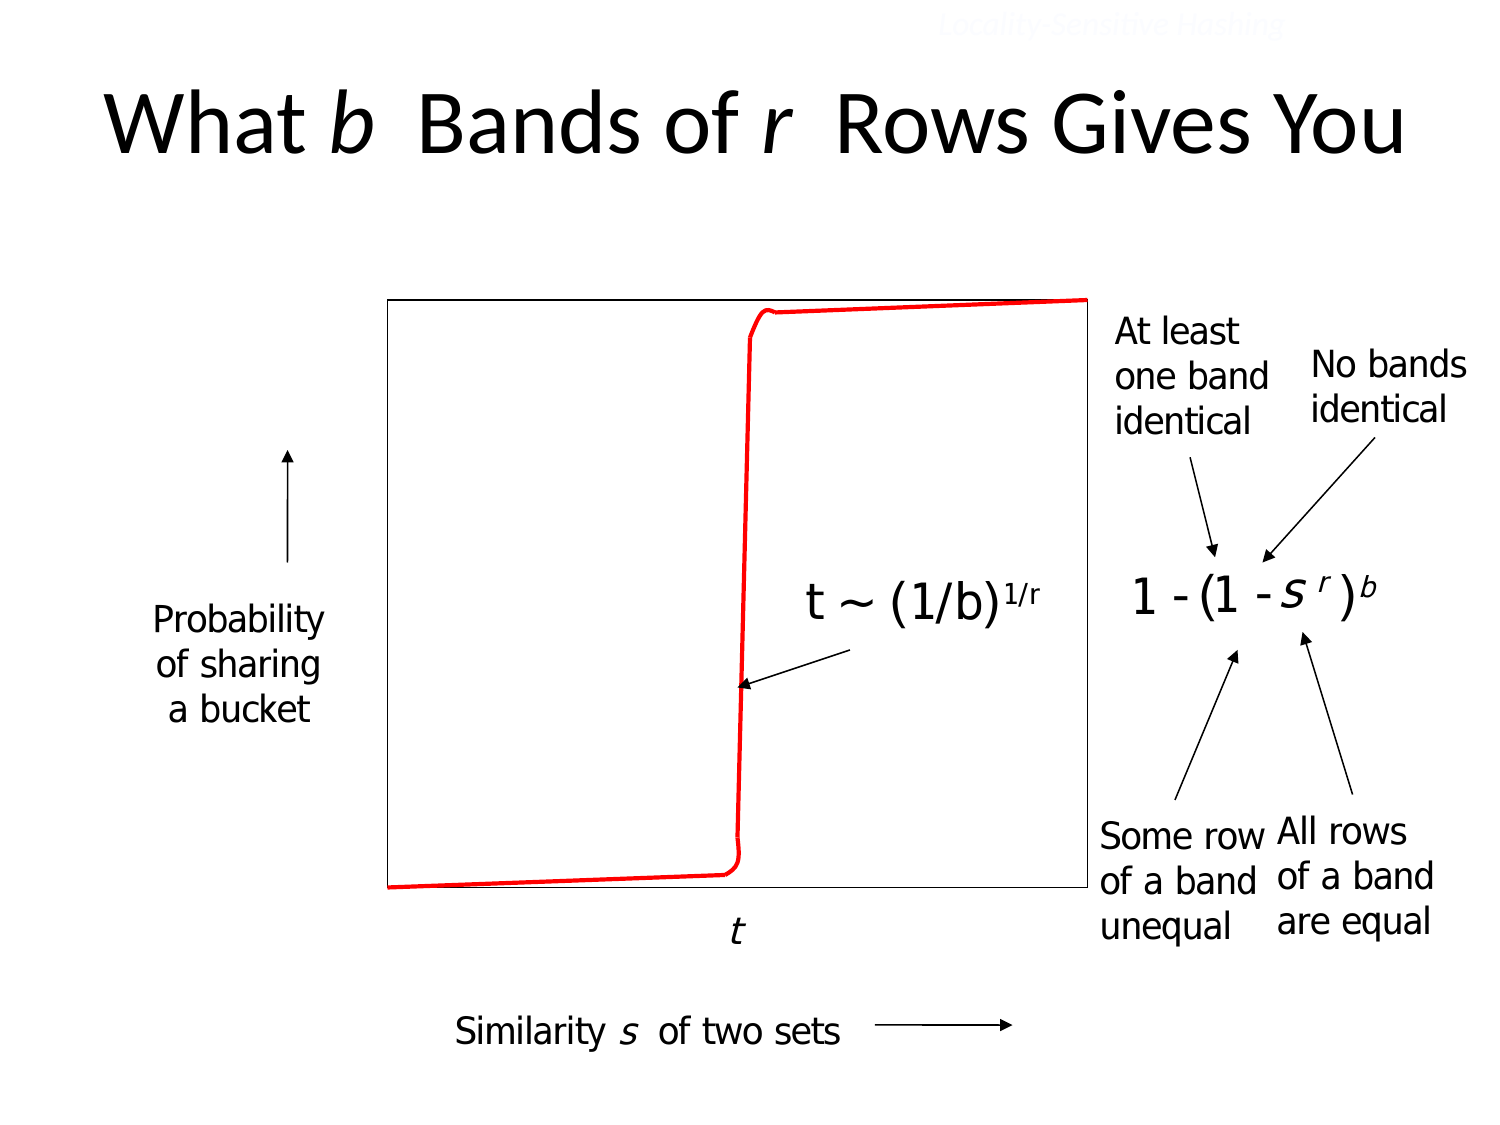

Locality-Sensitive Hashing
# What b  Bands of r  Rows Gives You

No bands
identical

(
)b

At least
one band
identical

1 -

s r

All rows
of a band
are equal
1 -

Some row
of a band
unequal
t ~ (1/b)1/r

Probability
of sharing
a bucket

t
Similarity s  of two sets